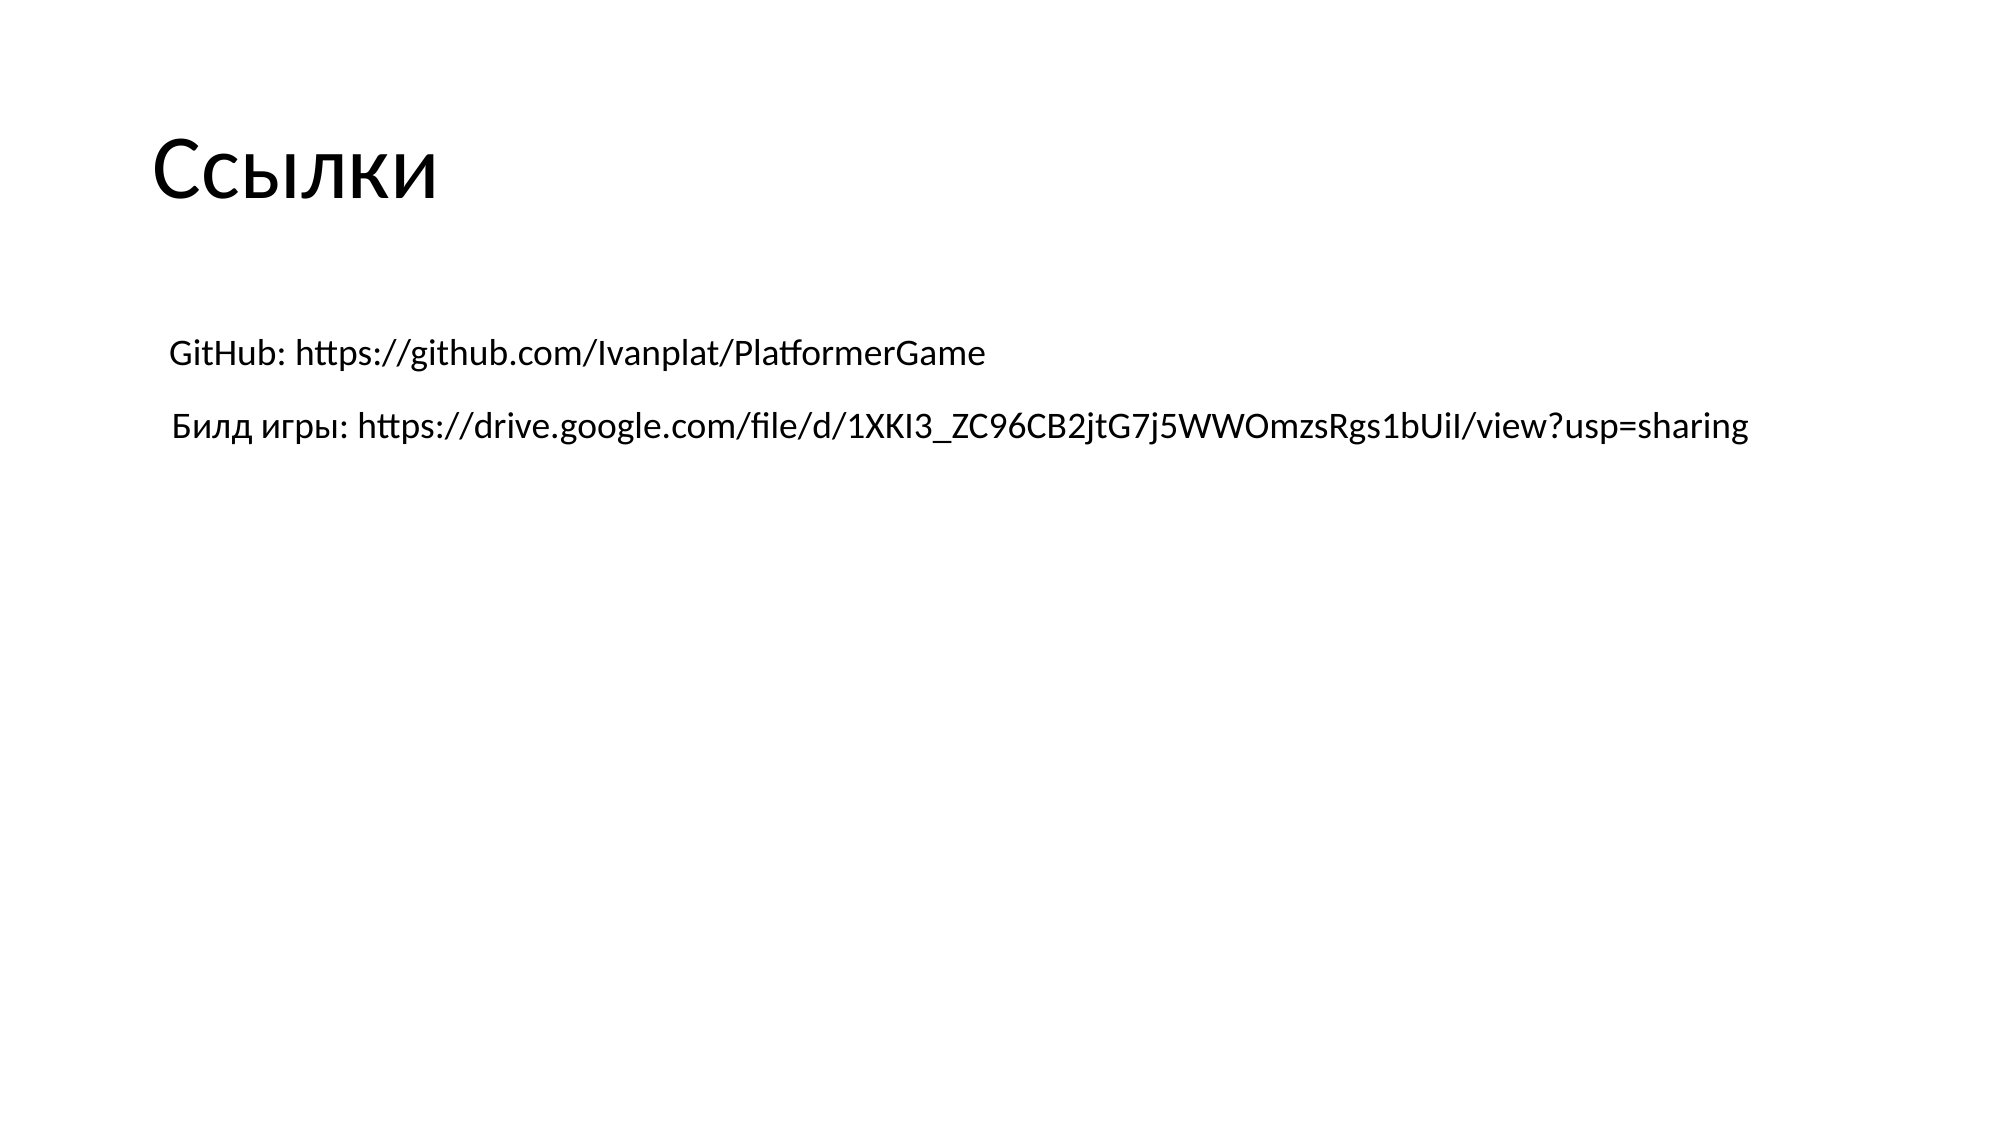

# Ссылки
GitHub: https://github.com/Ivanplat/PlatformerGame
Билд игры: https://drive.google.com/file/d/1XKI3_ZC96CB2jtG7j5WWOmzsRgs1bUiI/view?usp=sharing